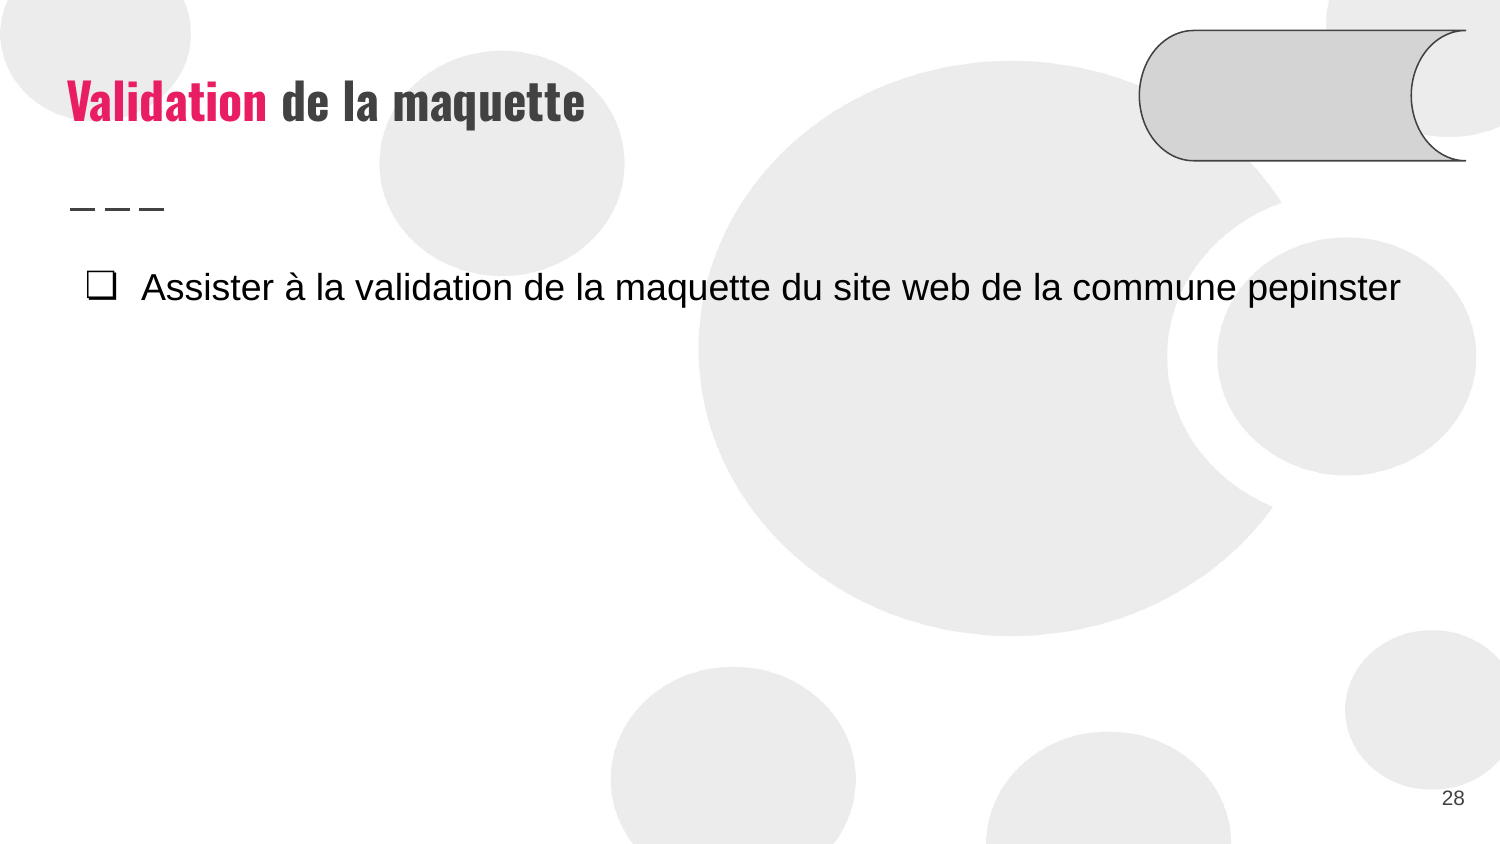

# Validation de la maquette

Assister à la validation de la maquette du site web de la commune pepinster

28